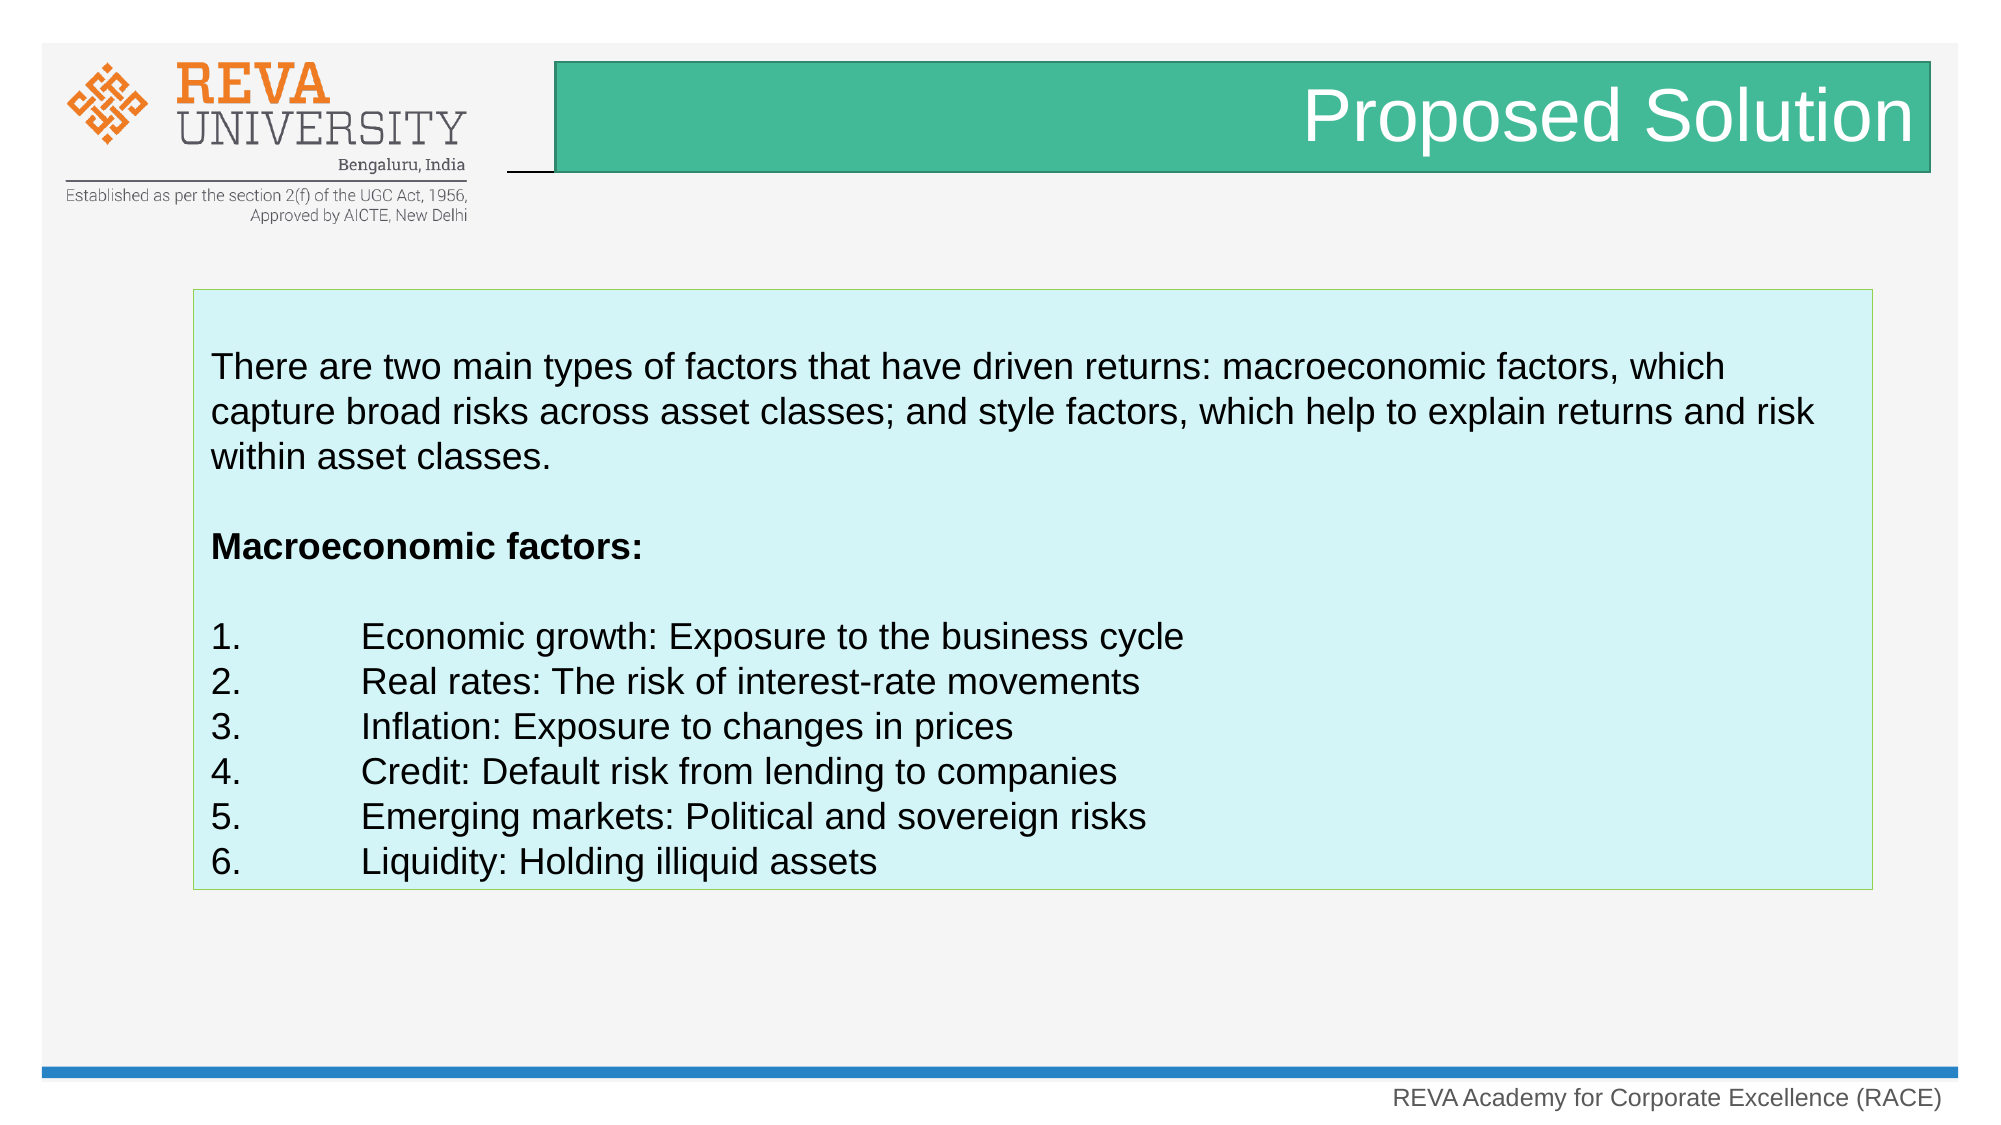

# Proposed Solution

There are two main types of factors that have driven returns: macroeconomic factors, which capture broad risks across asset classes; and style factors, which help to explain returns and risk within asset classes.

Macroeconomic factors:

1.	Economic growth: Exposure to the business cycle
2.	Real rates: The risk of interest-rate movements
3.	Inflation: Exposure to changes in prices
4.	Credit: Default risk from lending to companies
5.	Emerging markets: Political and sovereign risks
6.	Liquidity: Holding illiquid assets